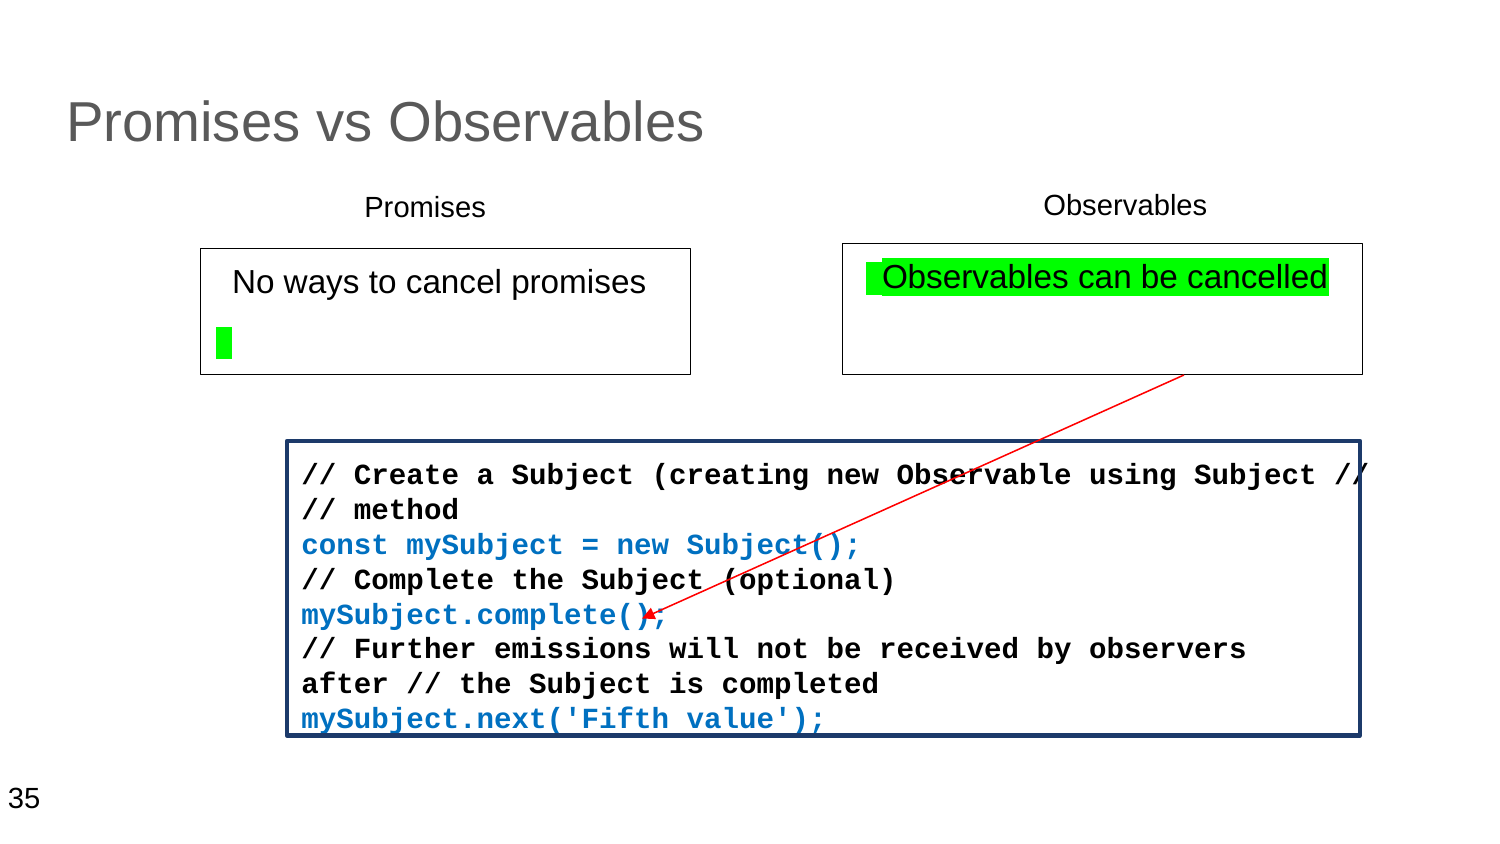

# Promises vs Observables
Observables
Promises
   Observables can be cancelled

  No ways to cancel promises

// Create a Subject (creating new Observable using Subject // // method
const mySubject = new Subject();
// Complete the Subject (optional)
mySubject.complete();
// Further emissions will not be received by observers after // the Subject is completed
mySubject.next('Fifth value');
35